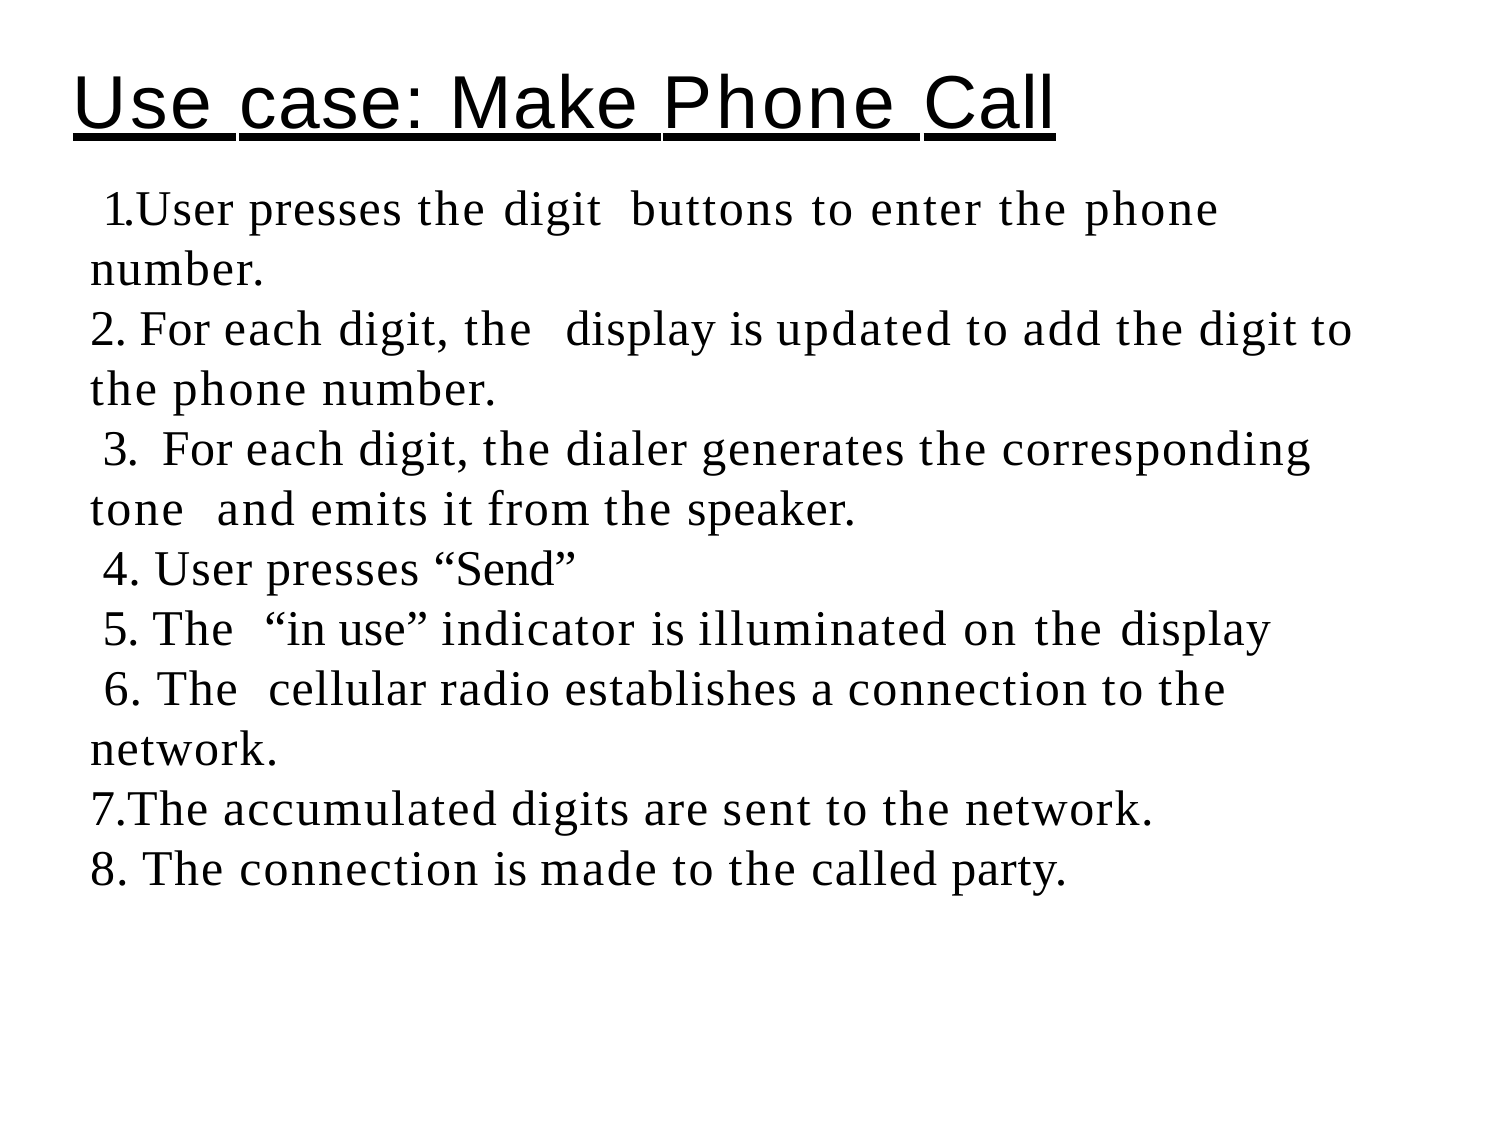

# Use case: Make Phone Call
 1.User presses the digit  buttons to enter the phone number.
2. For each digit, the  display is updated to add the digit to the phone number.
 3.  For each digit, the dialer generates the corresponding tone  and emits it from the speaker.
 4. User presses “Send”
 5. The  “in use” indicator is illuminated on the display
 6. The  cellular radio establishes a connection to the network.
7.The accumulated digits are sent to the network.
8. The connection is made to the called party.